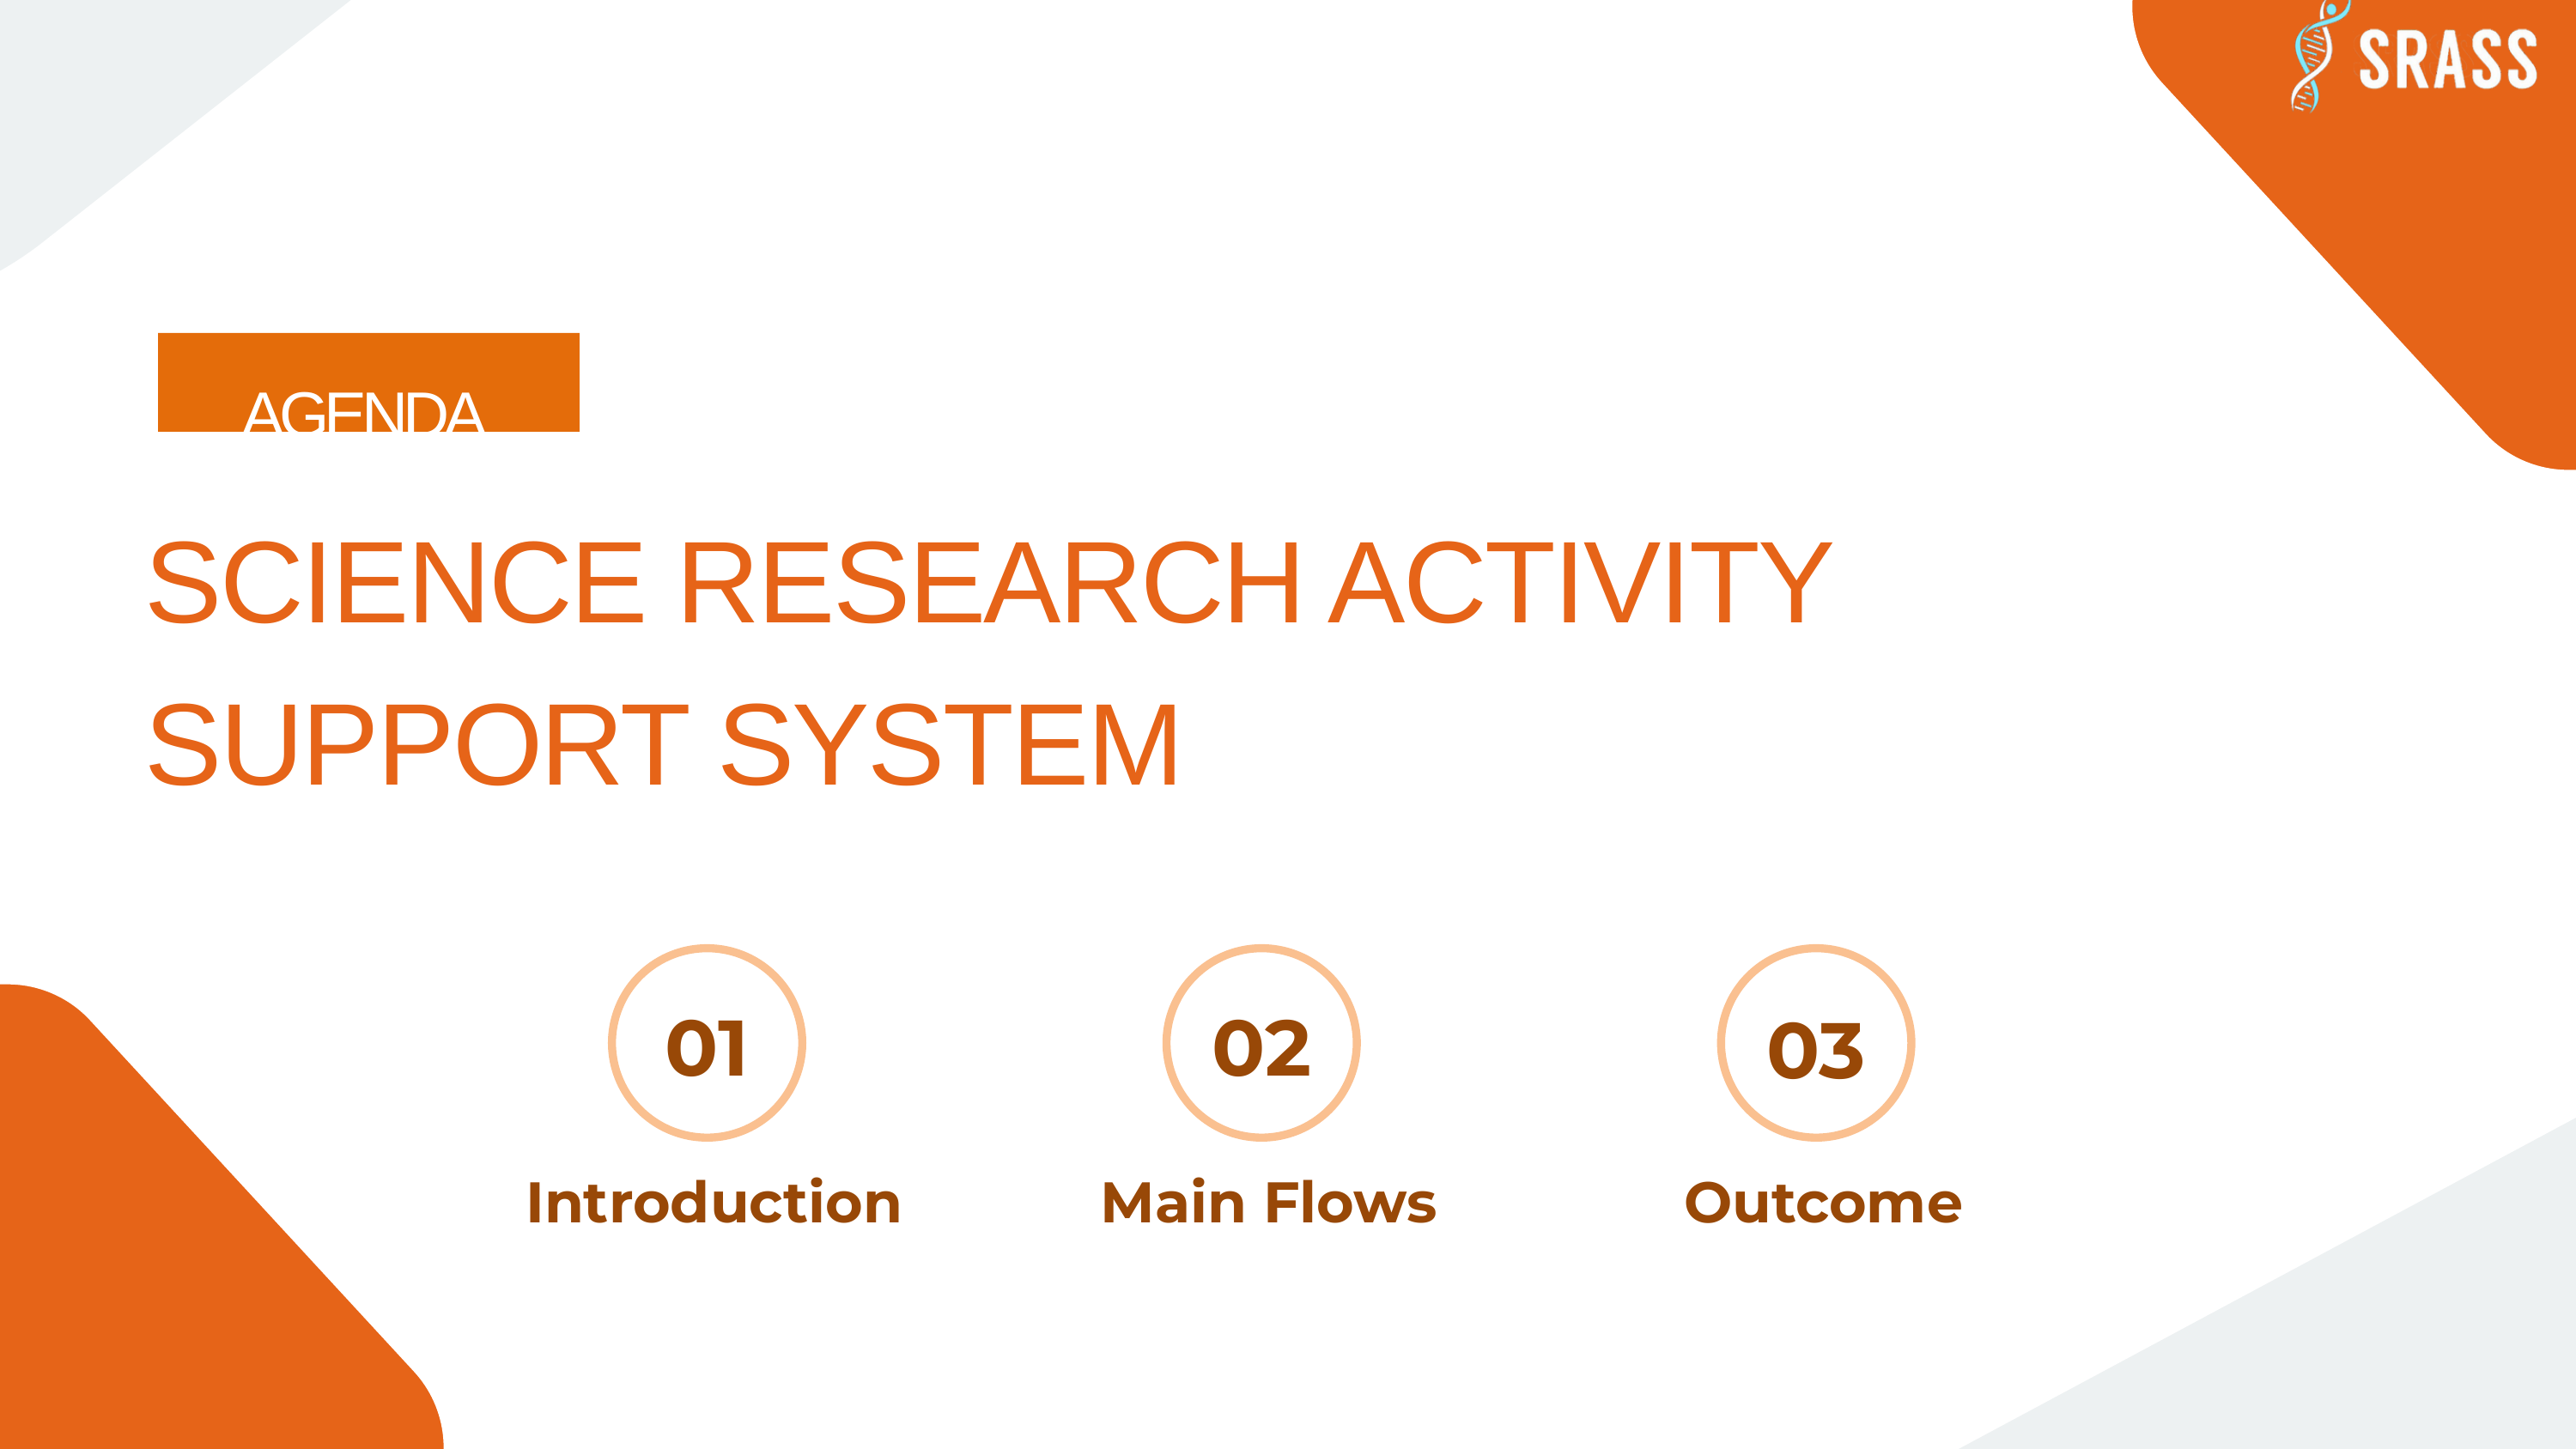

AGENDA

SCIENCE RESEARCH ACTIVITY SUPPORT SYSTEM

01
Introduction

02
Main Flows

03
Outcome

2